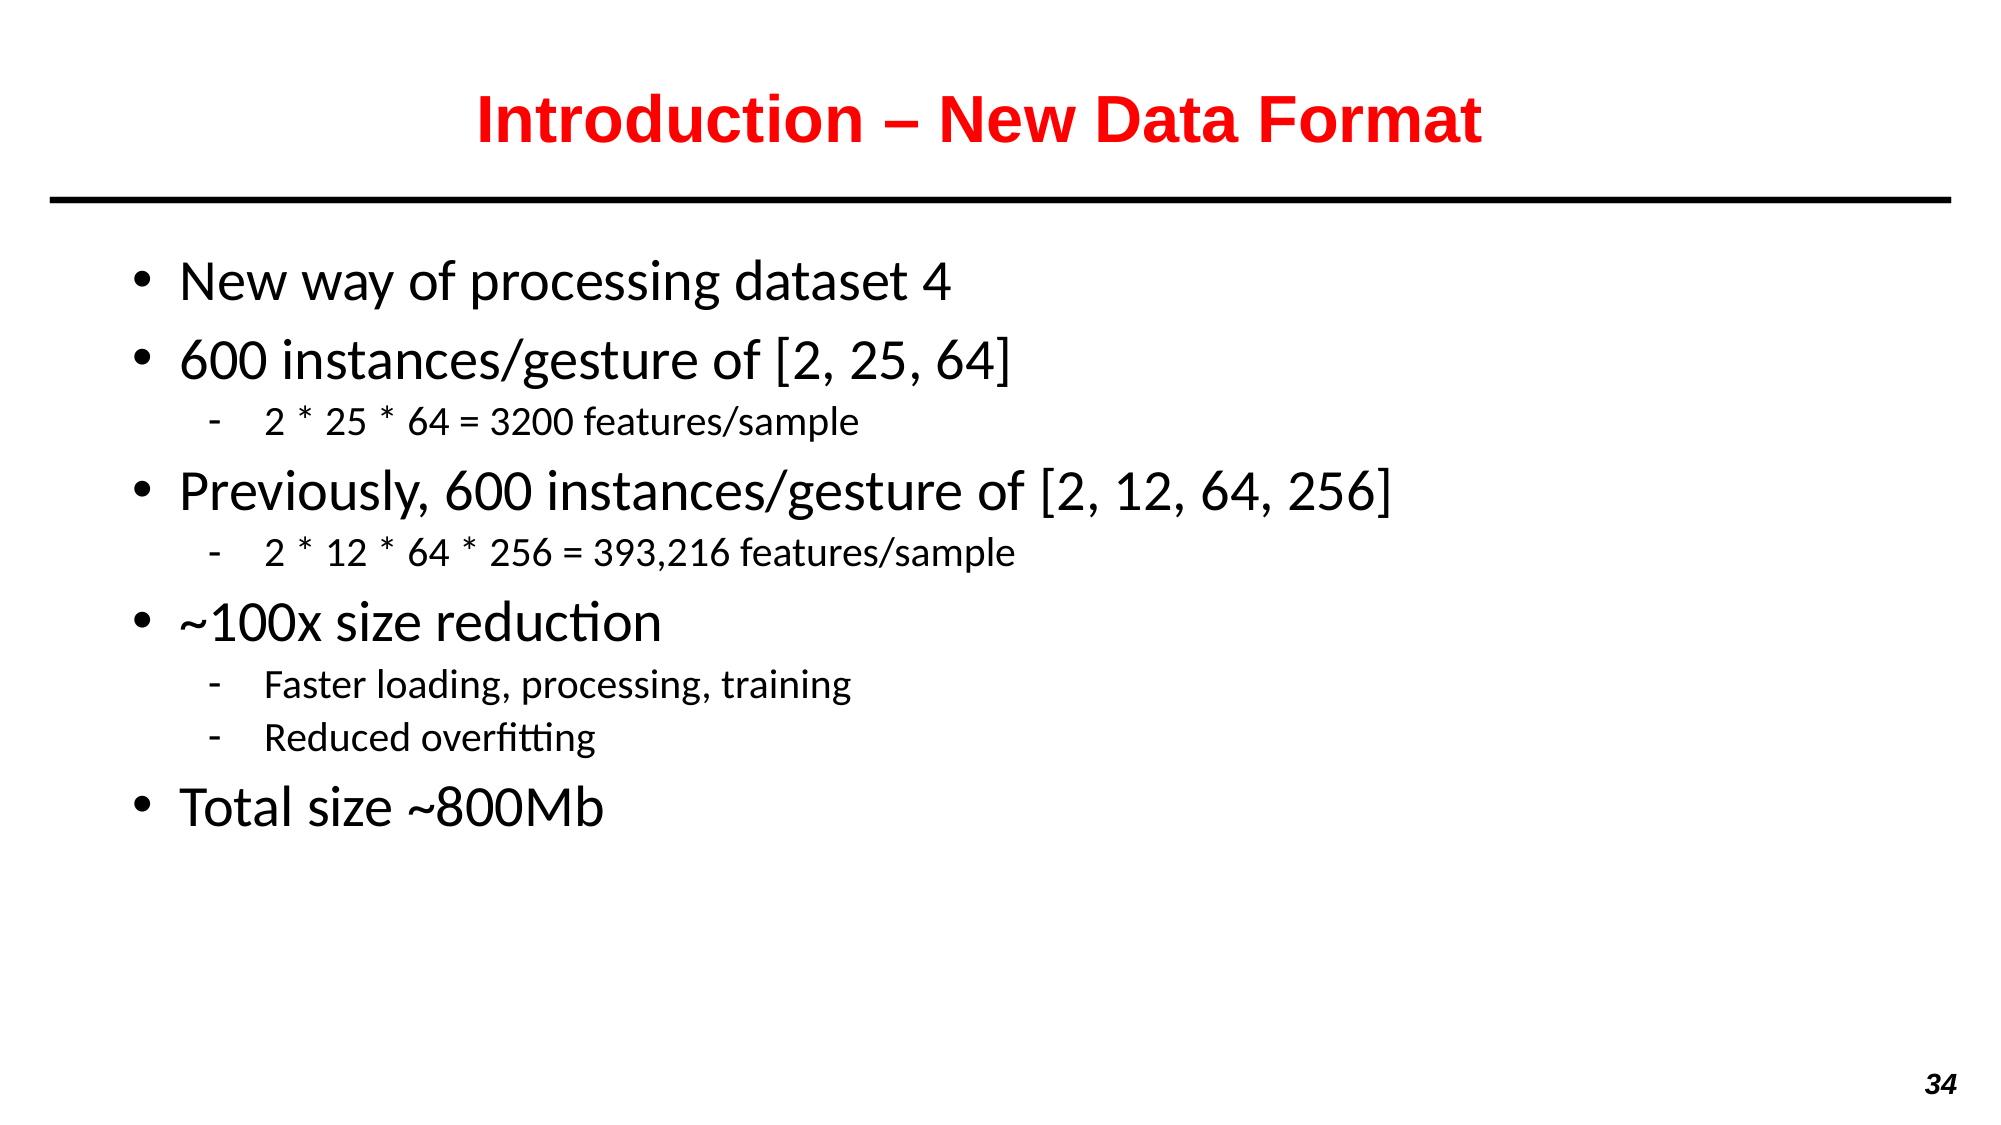

# Introduction – New Data Format
New way of processing dataset 4
600 instances/gesture of [2, 25, 64]
2 * 25 * 64 = 3200 features/sample
Previously, 600 instances/gesture of [2, 12, 64, 256]
2 * 12 * 64 * 256 = 393,216 features/sample
~100x size reduction
Faster loading, processing, training
Reduced overfitting
Total size ~800Mb